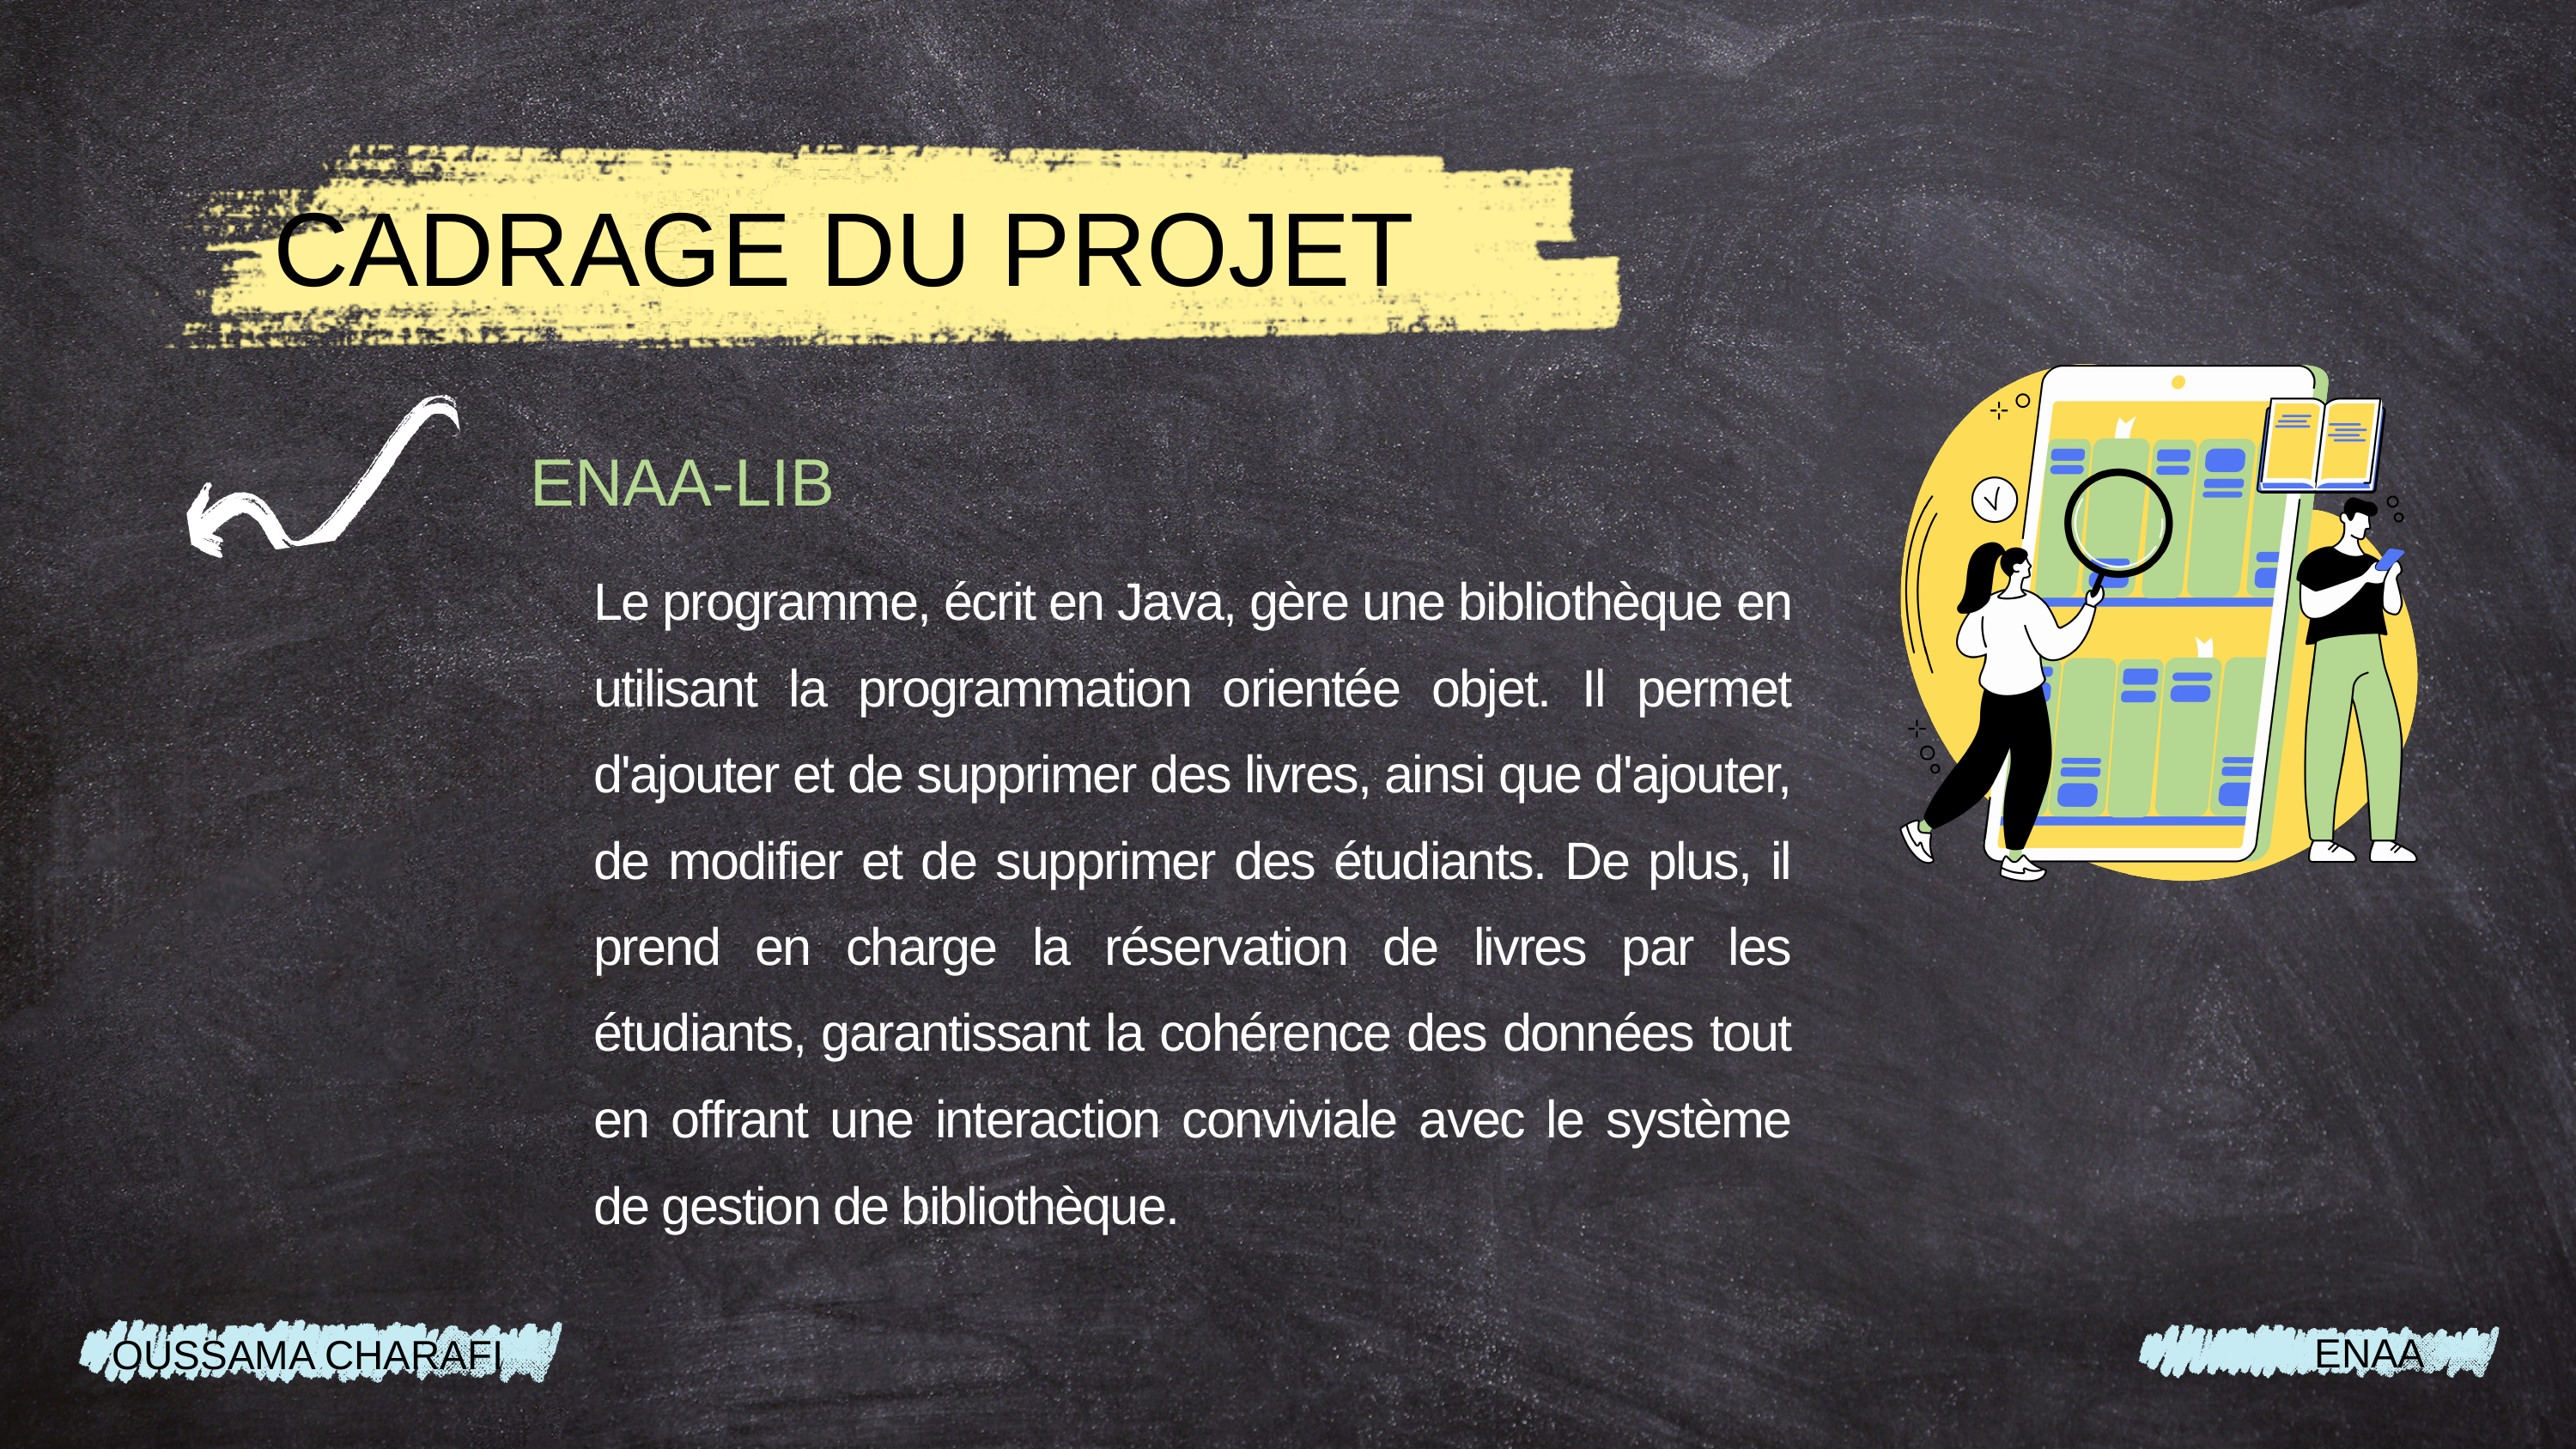

CADRAGE DU PROJET

ENAA-LIB
Le programme, écrit en Java, gère une bibliothèque en utilisant la programmation orientée objet. Il permet d'ajouter et de supprimer des livres, ainsi que d'ajouter, de modifier et de supprimer des étudiants. De plus, il prend en charge la réservation de livres par les étudiants, garantissant la cohérence des données tout en offrant une interaction conviviale avec le système de gestion de bibliothèque.

ENAA
OUSSAMA CHARAFI